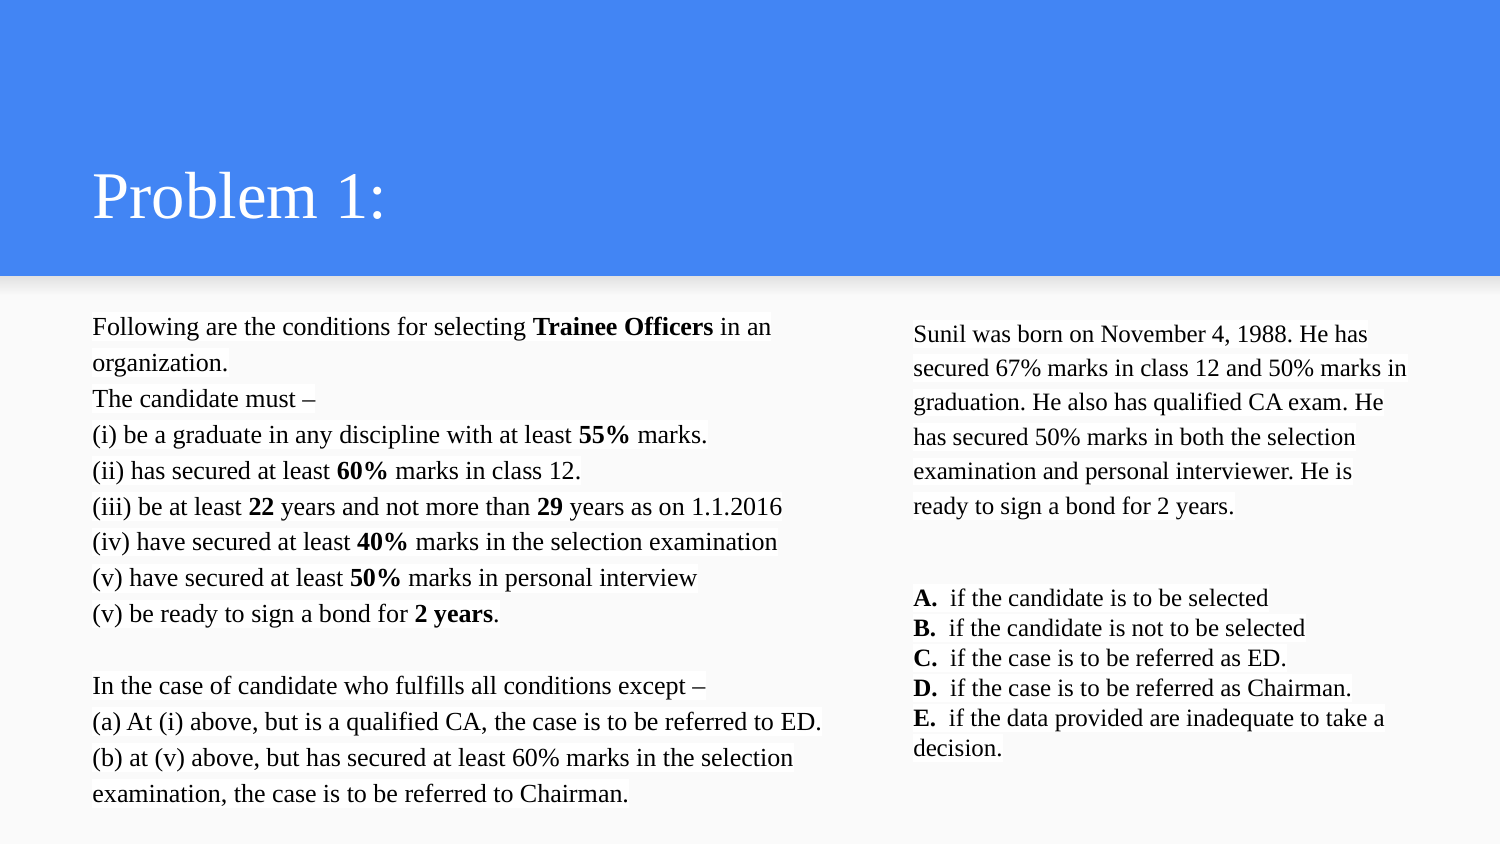

# Problem 1:
Following are the conditions for selecting Trainee Officers in an organization.
The candidate must –
(i) be a graduate in any discipline with at least 55% marks.
(ii) has secured at least 60% marks in class 12.
(iii) be at least 22 years and not more than 29 years as on 1.1.2016
(iv) have secured at least 40% marks in the selection examination
(v) have secured at least 50% marks in personal interview
(v) be ready to sign a bond for 2 years.

In the case of candidate who fulfills all conditions except –
(a) At (i) above, but is a qualified CA, the case is to be referred to ED.
(b) at (v) above, but has secured at least 60% marks in the selection examination, the case is to be referred to Chairman.
Sunil was born on November 4, 1988. He has secured 67% marks in class 12 and 50% marks in graduation. He also has qualified CA exam. He has secured 50% marks in both the selection examination and personal interviewer. He is ready to sign a bond for 2 years.
A.  if the candidate is to be selected
B.  if the candidate is not to be selected
C.  if the case is to be referred as ED.
D.  if the case is to be referred as Chairman.
E.  if the data provided are inadequate to take a decision.